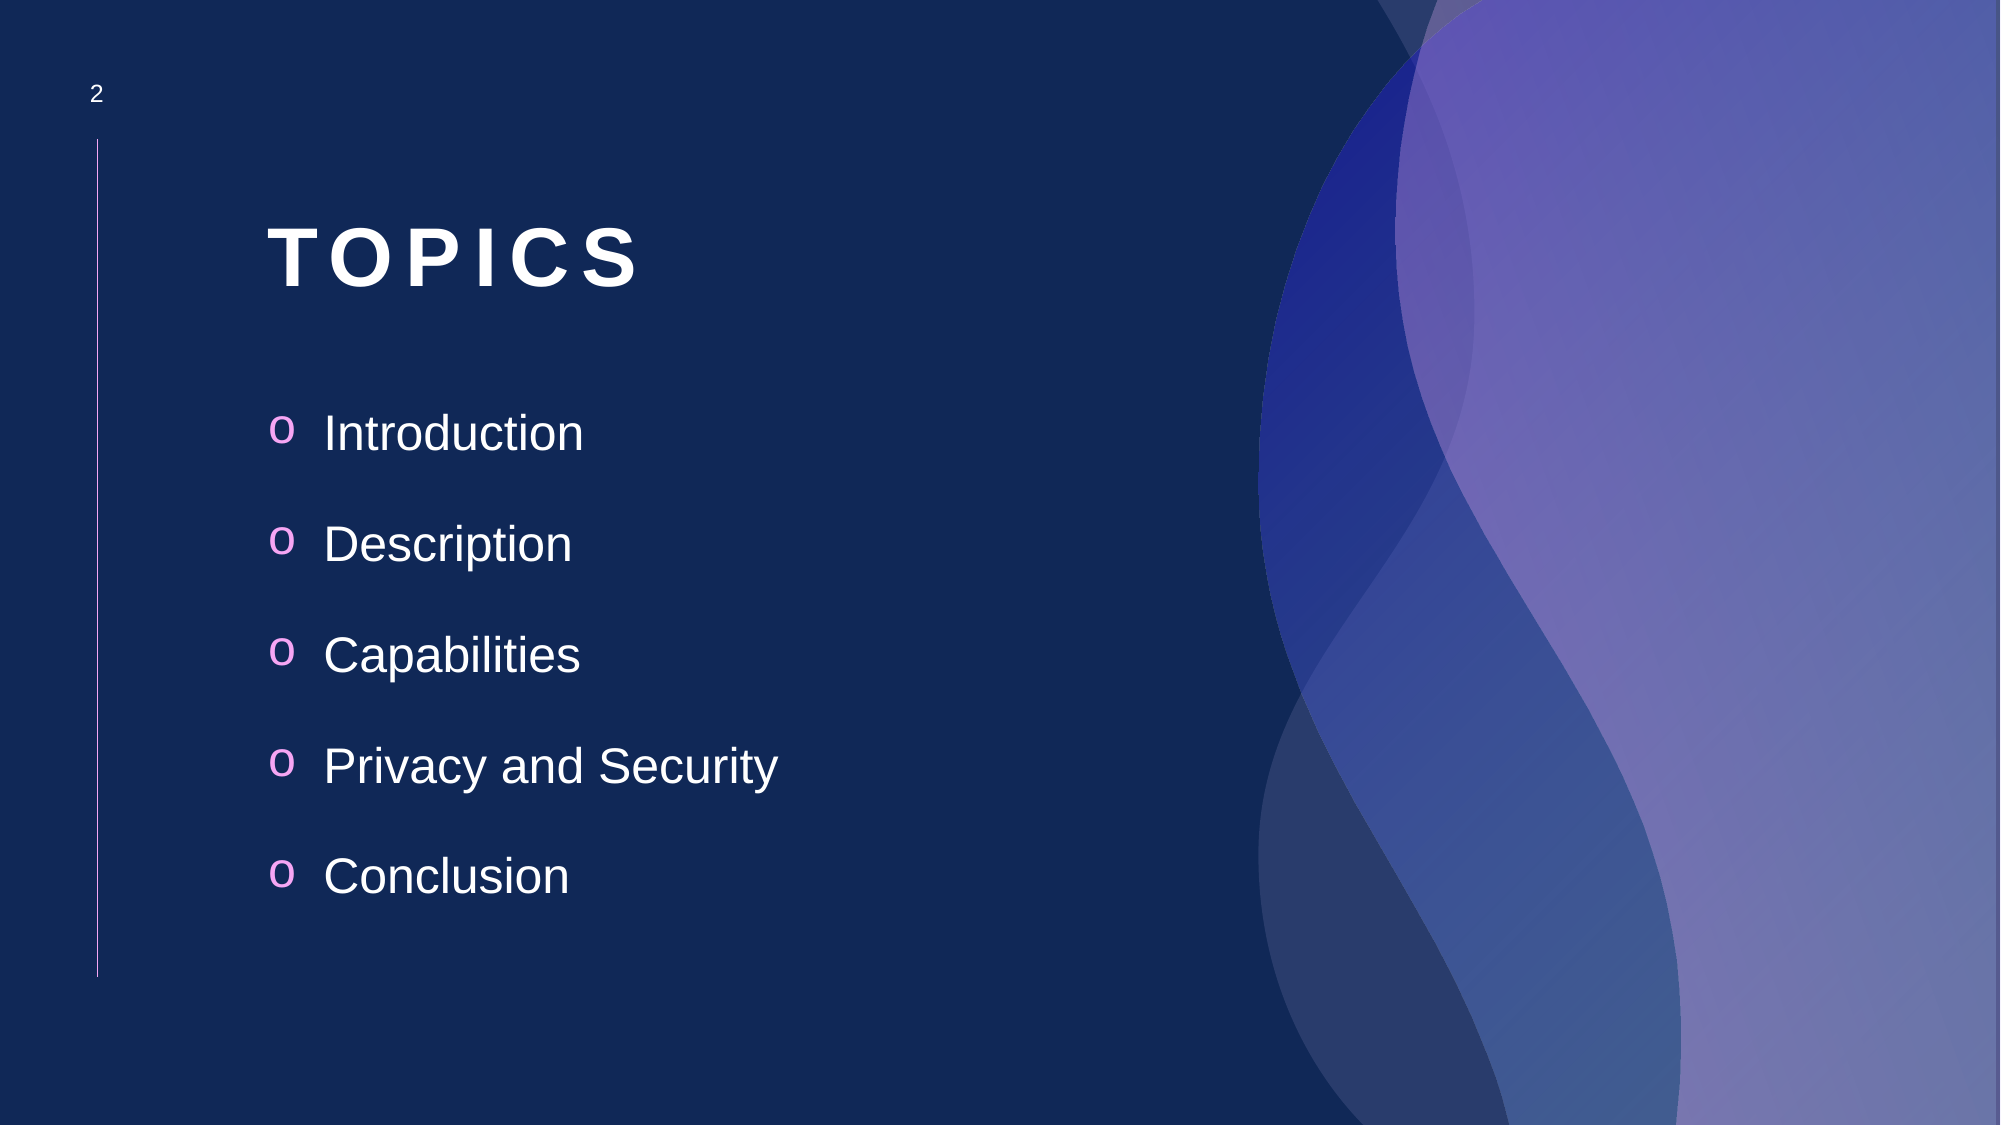

2
# Topics
Introduction
Description
Capabilities
Privacy and Security
Conclusion